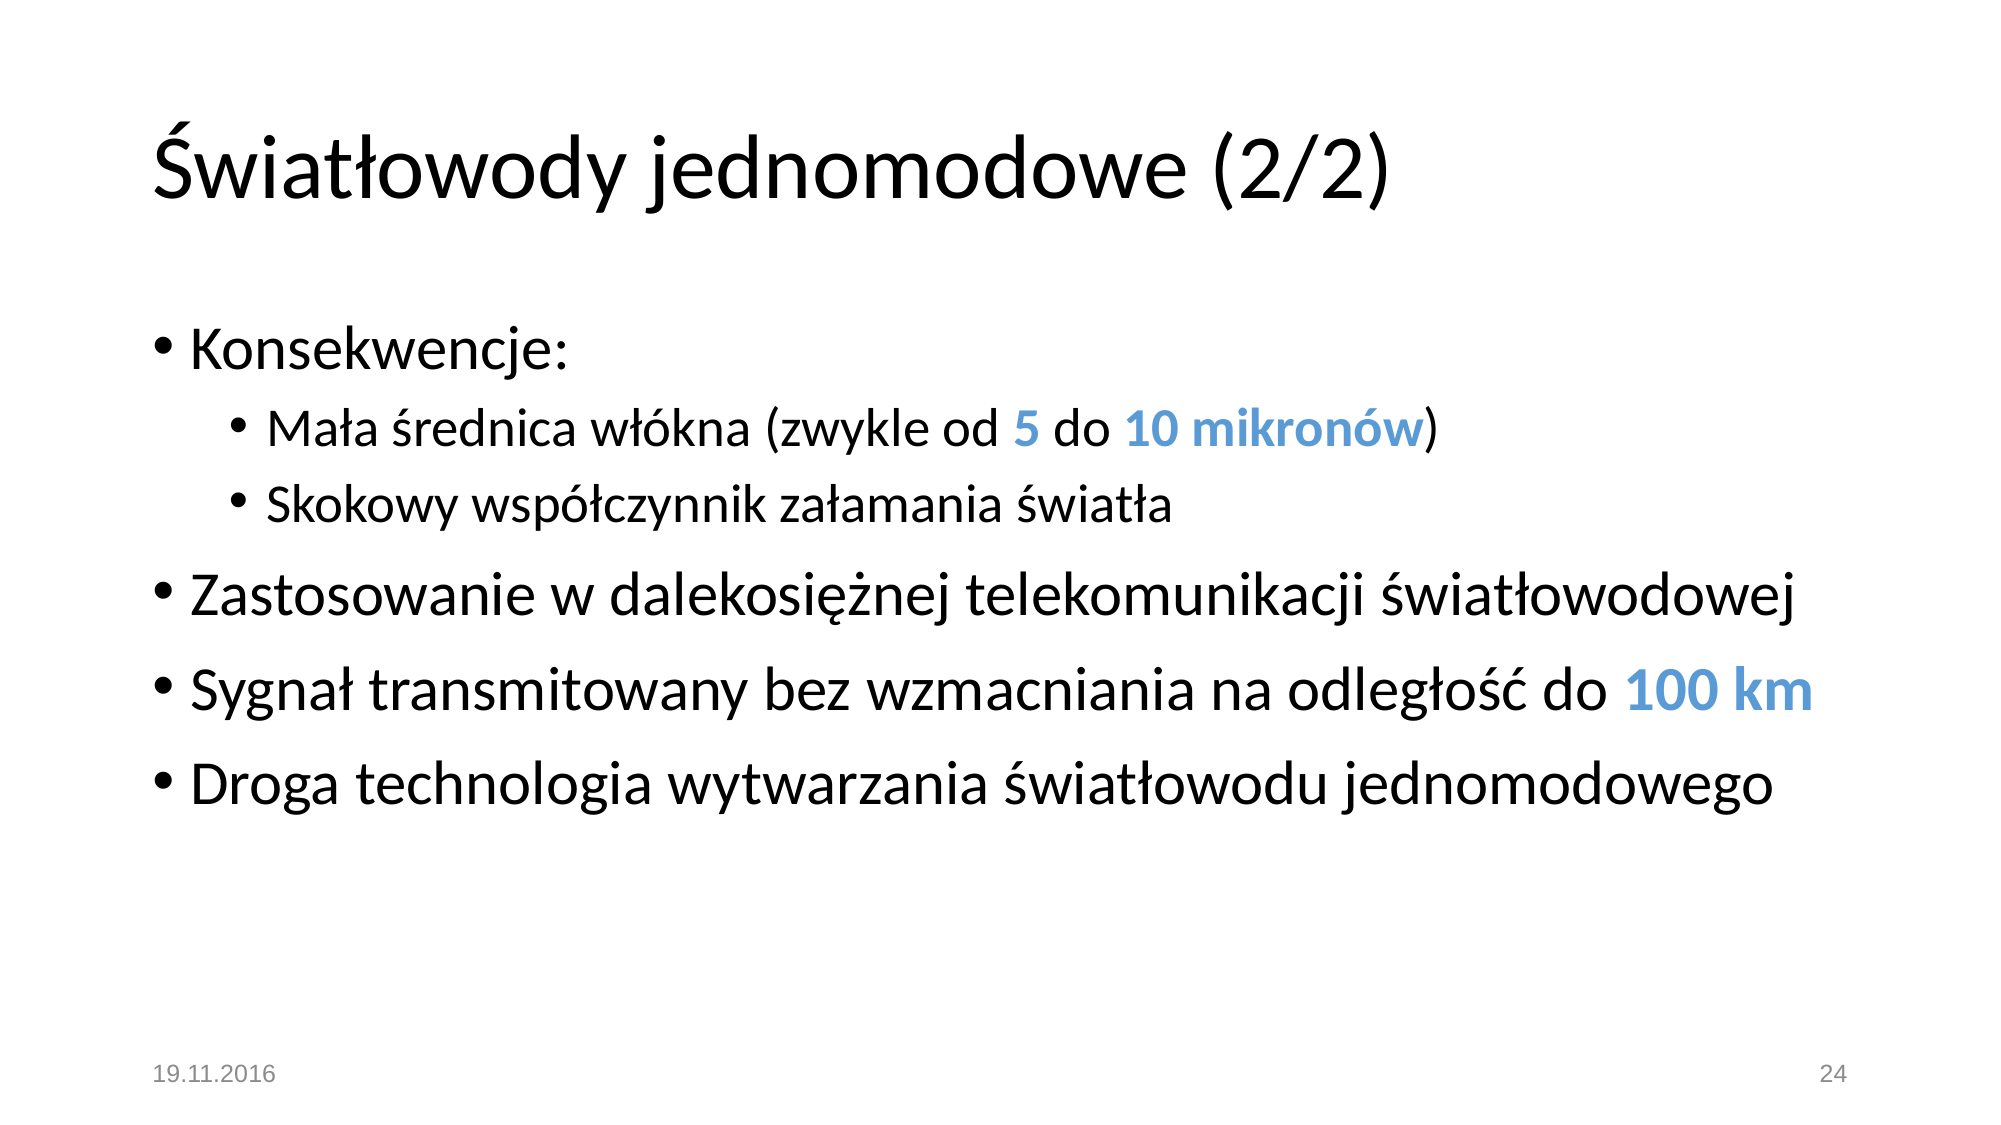

# Światłowody jednomodowe (2/2)
Konsekwencje:
Mała średnica włókna (zwykle od 5 do 10 mikronów)
Skokowy współczynnik załamania światła
Zastosowanie w dalekosiężnej telekomunikacji światłowodowej
Sygnał transmitowany bez wzmacniania na odległość do 100 km
Droga technologia wytwarzania światłowodu jednomodowego
19.11.2016
24